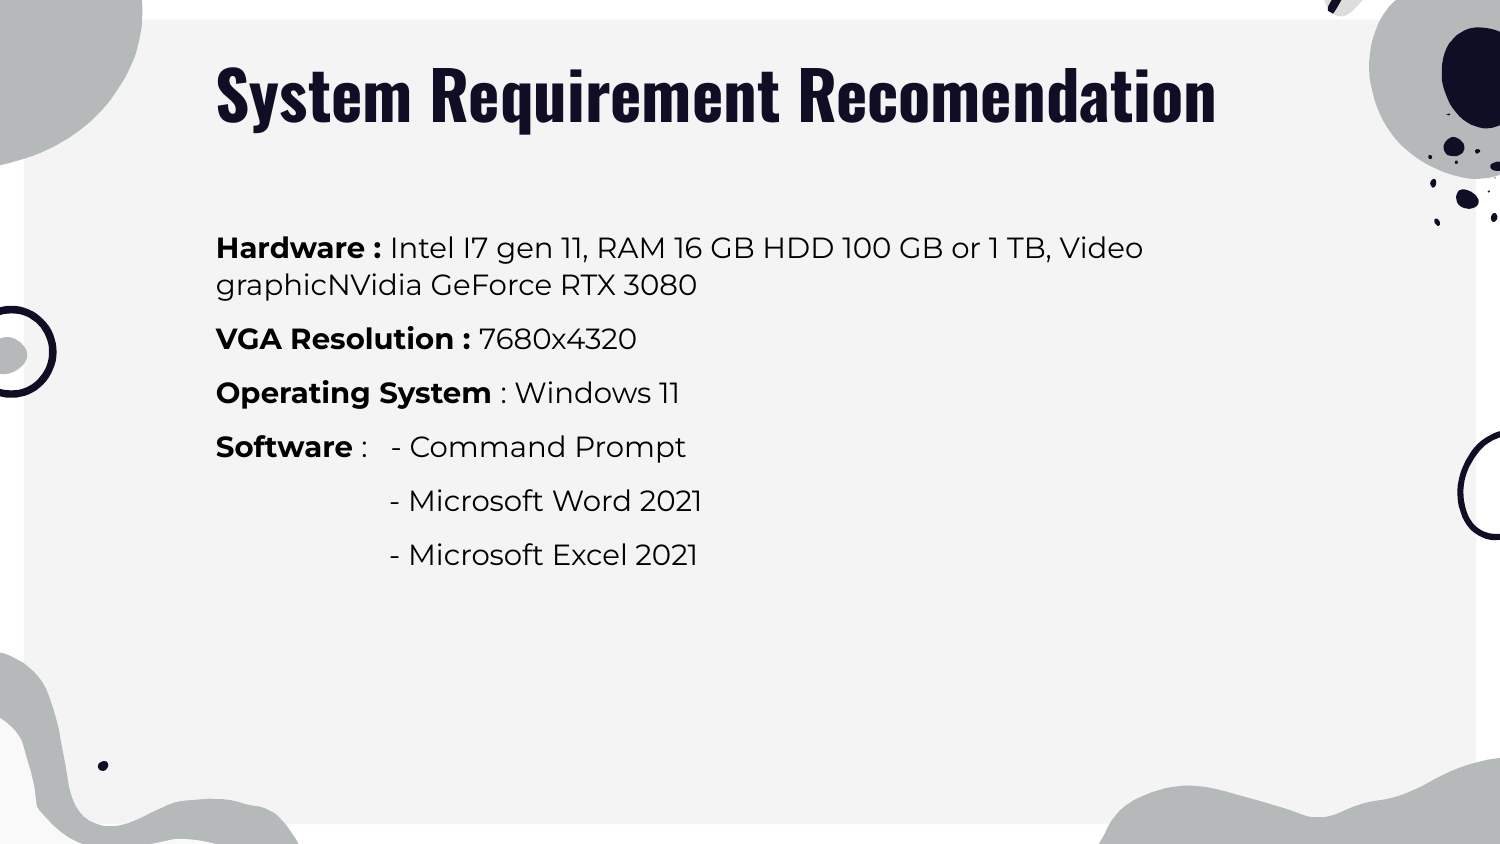

# System Requirement Recomendation
Hardware : Intel I7 gen 11, RAM 16 GB HDD 100 GB or 1 TB, Video graphicNVidia GeForce RTX 3080
VGA Resolution : 7680x4320
Operating System : Windows 11
Software :   - Command Prompt
   - Microsoft Word 2021
	   - Microsoft Excel 2021